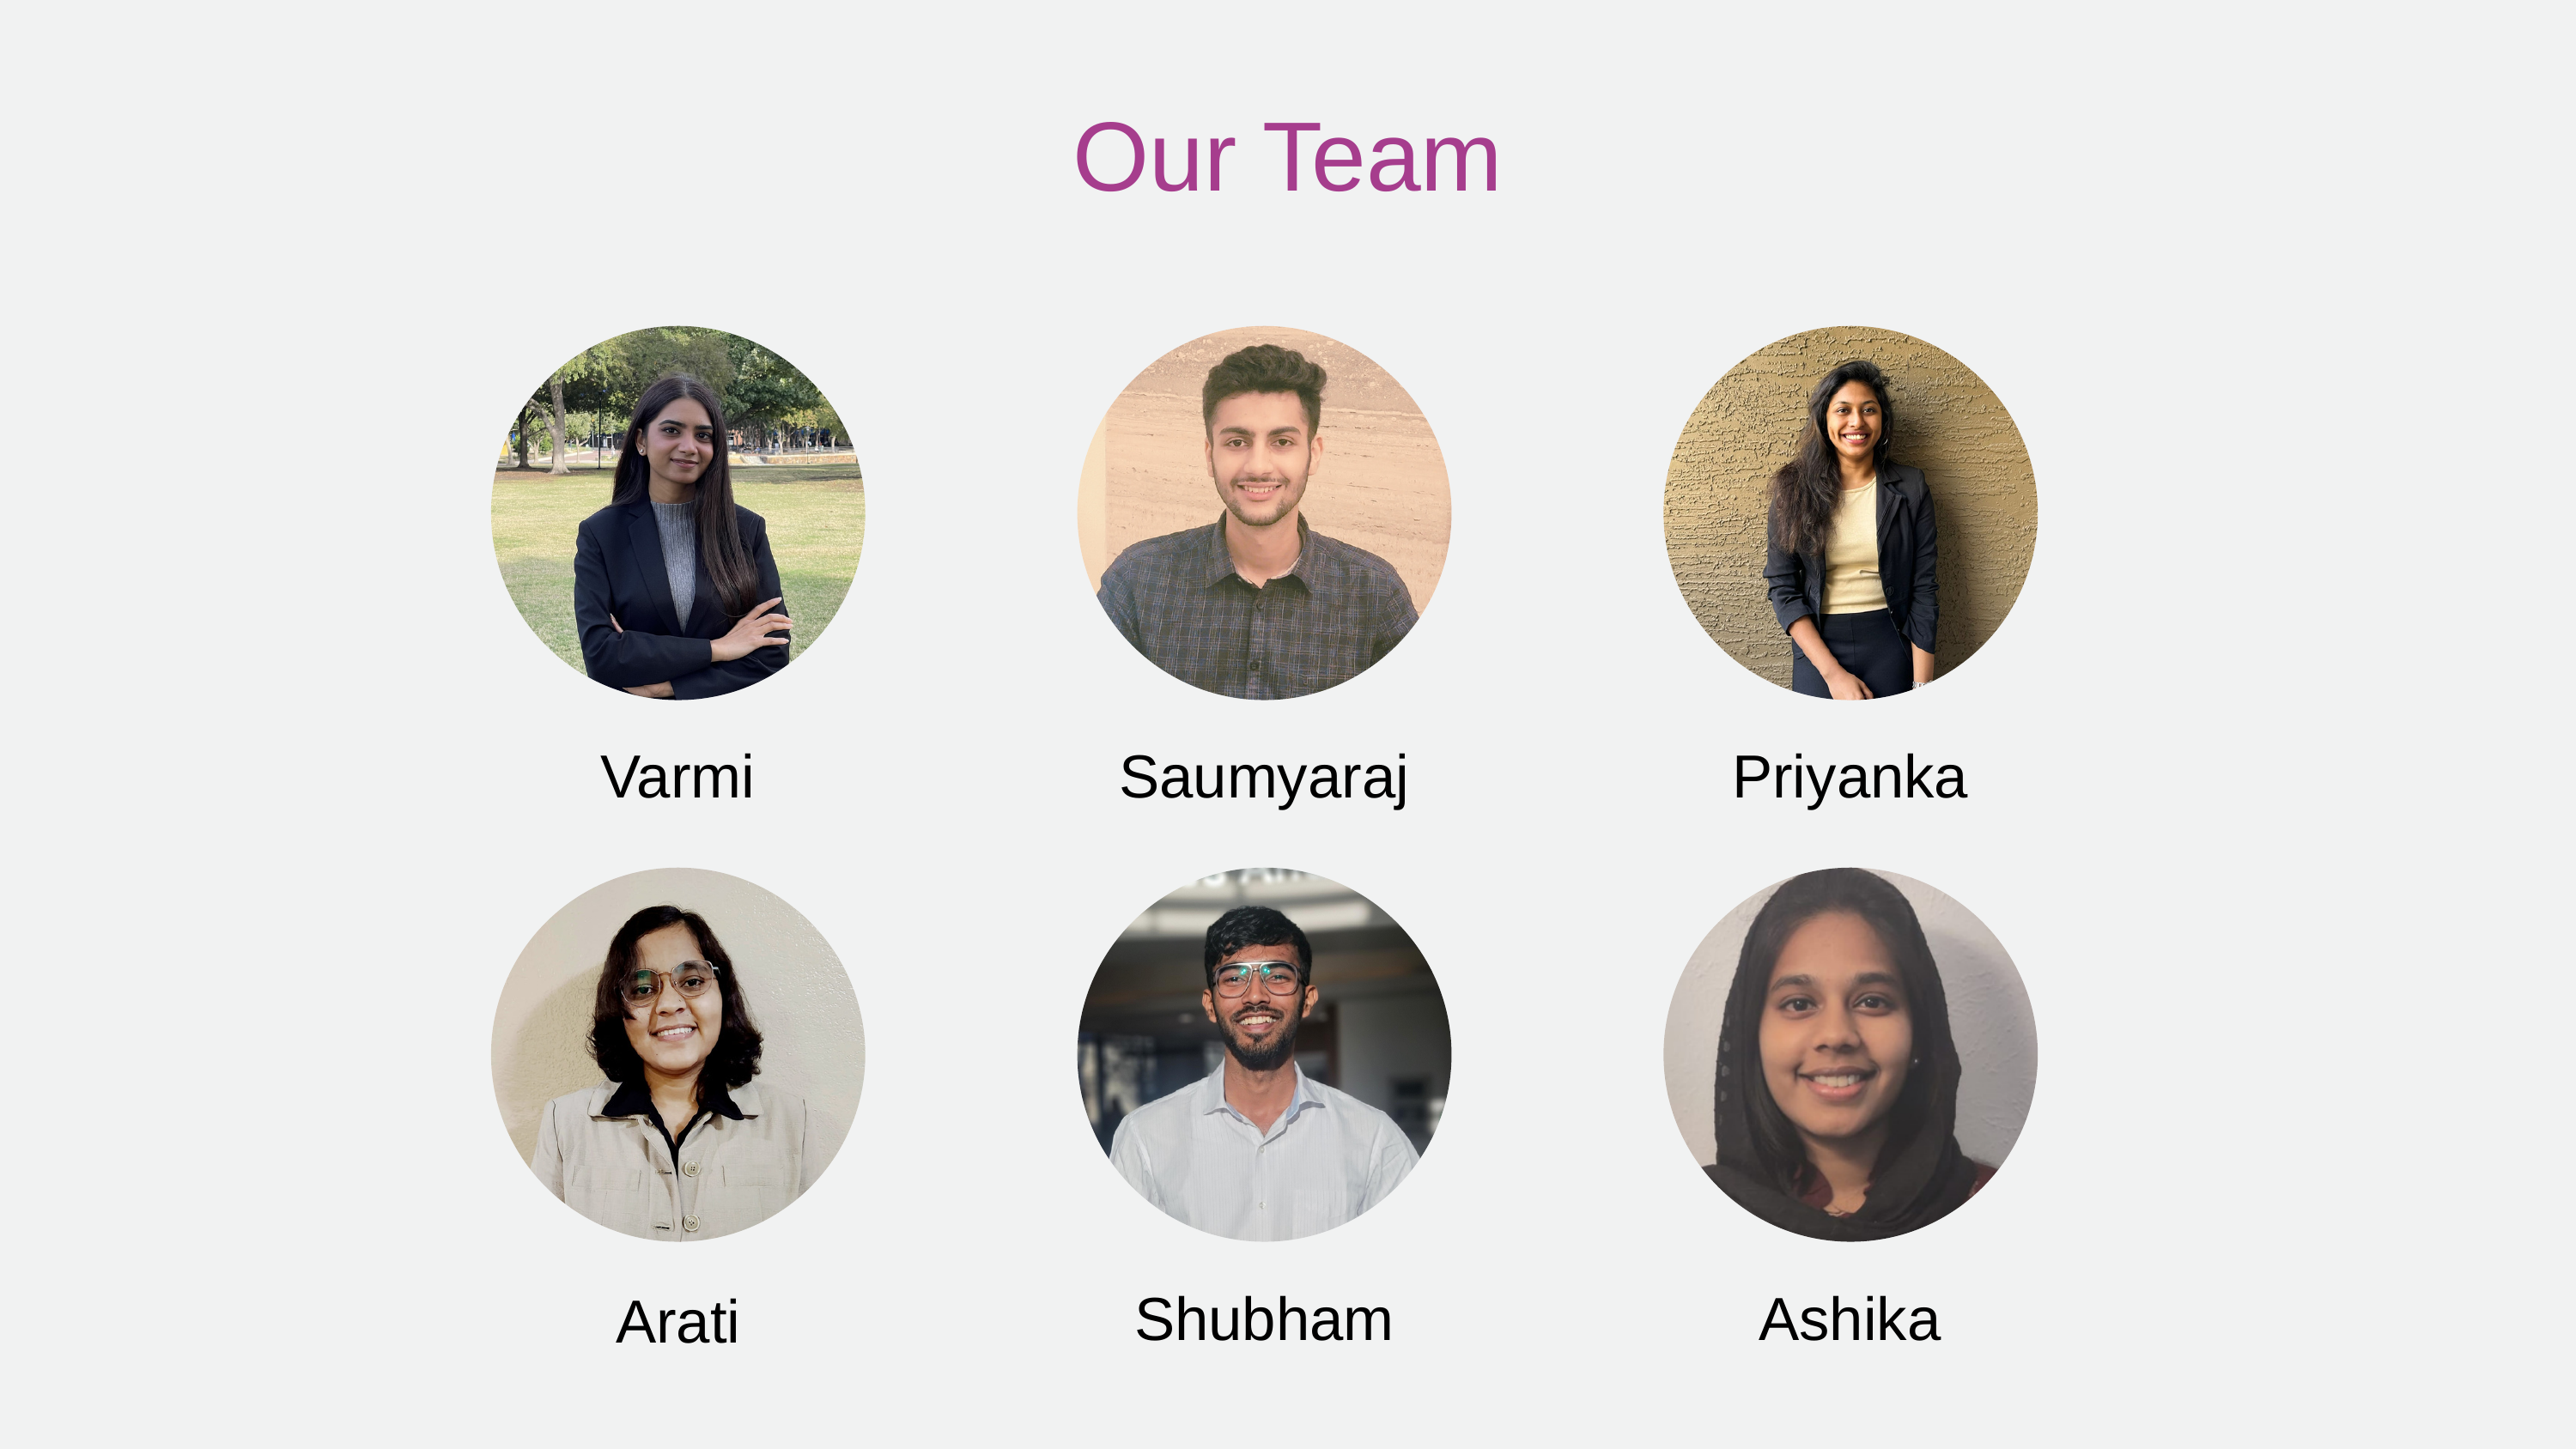

Our Team

Varmi
Saumyaraj
Priyanka

Shubham
Ashika
Arati